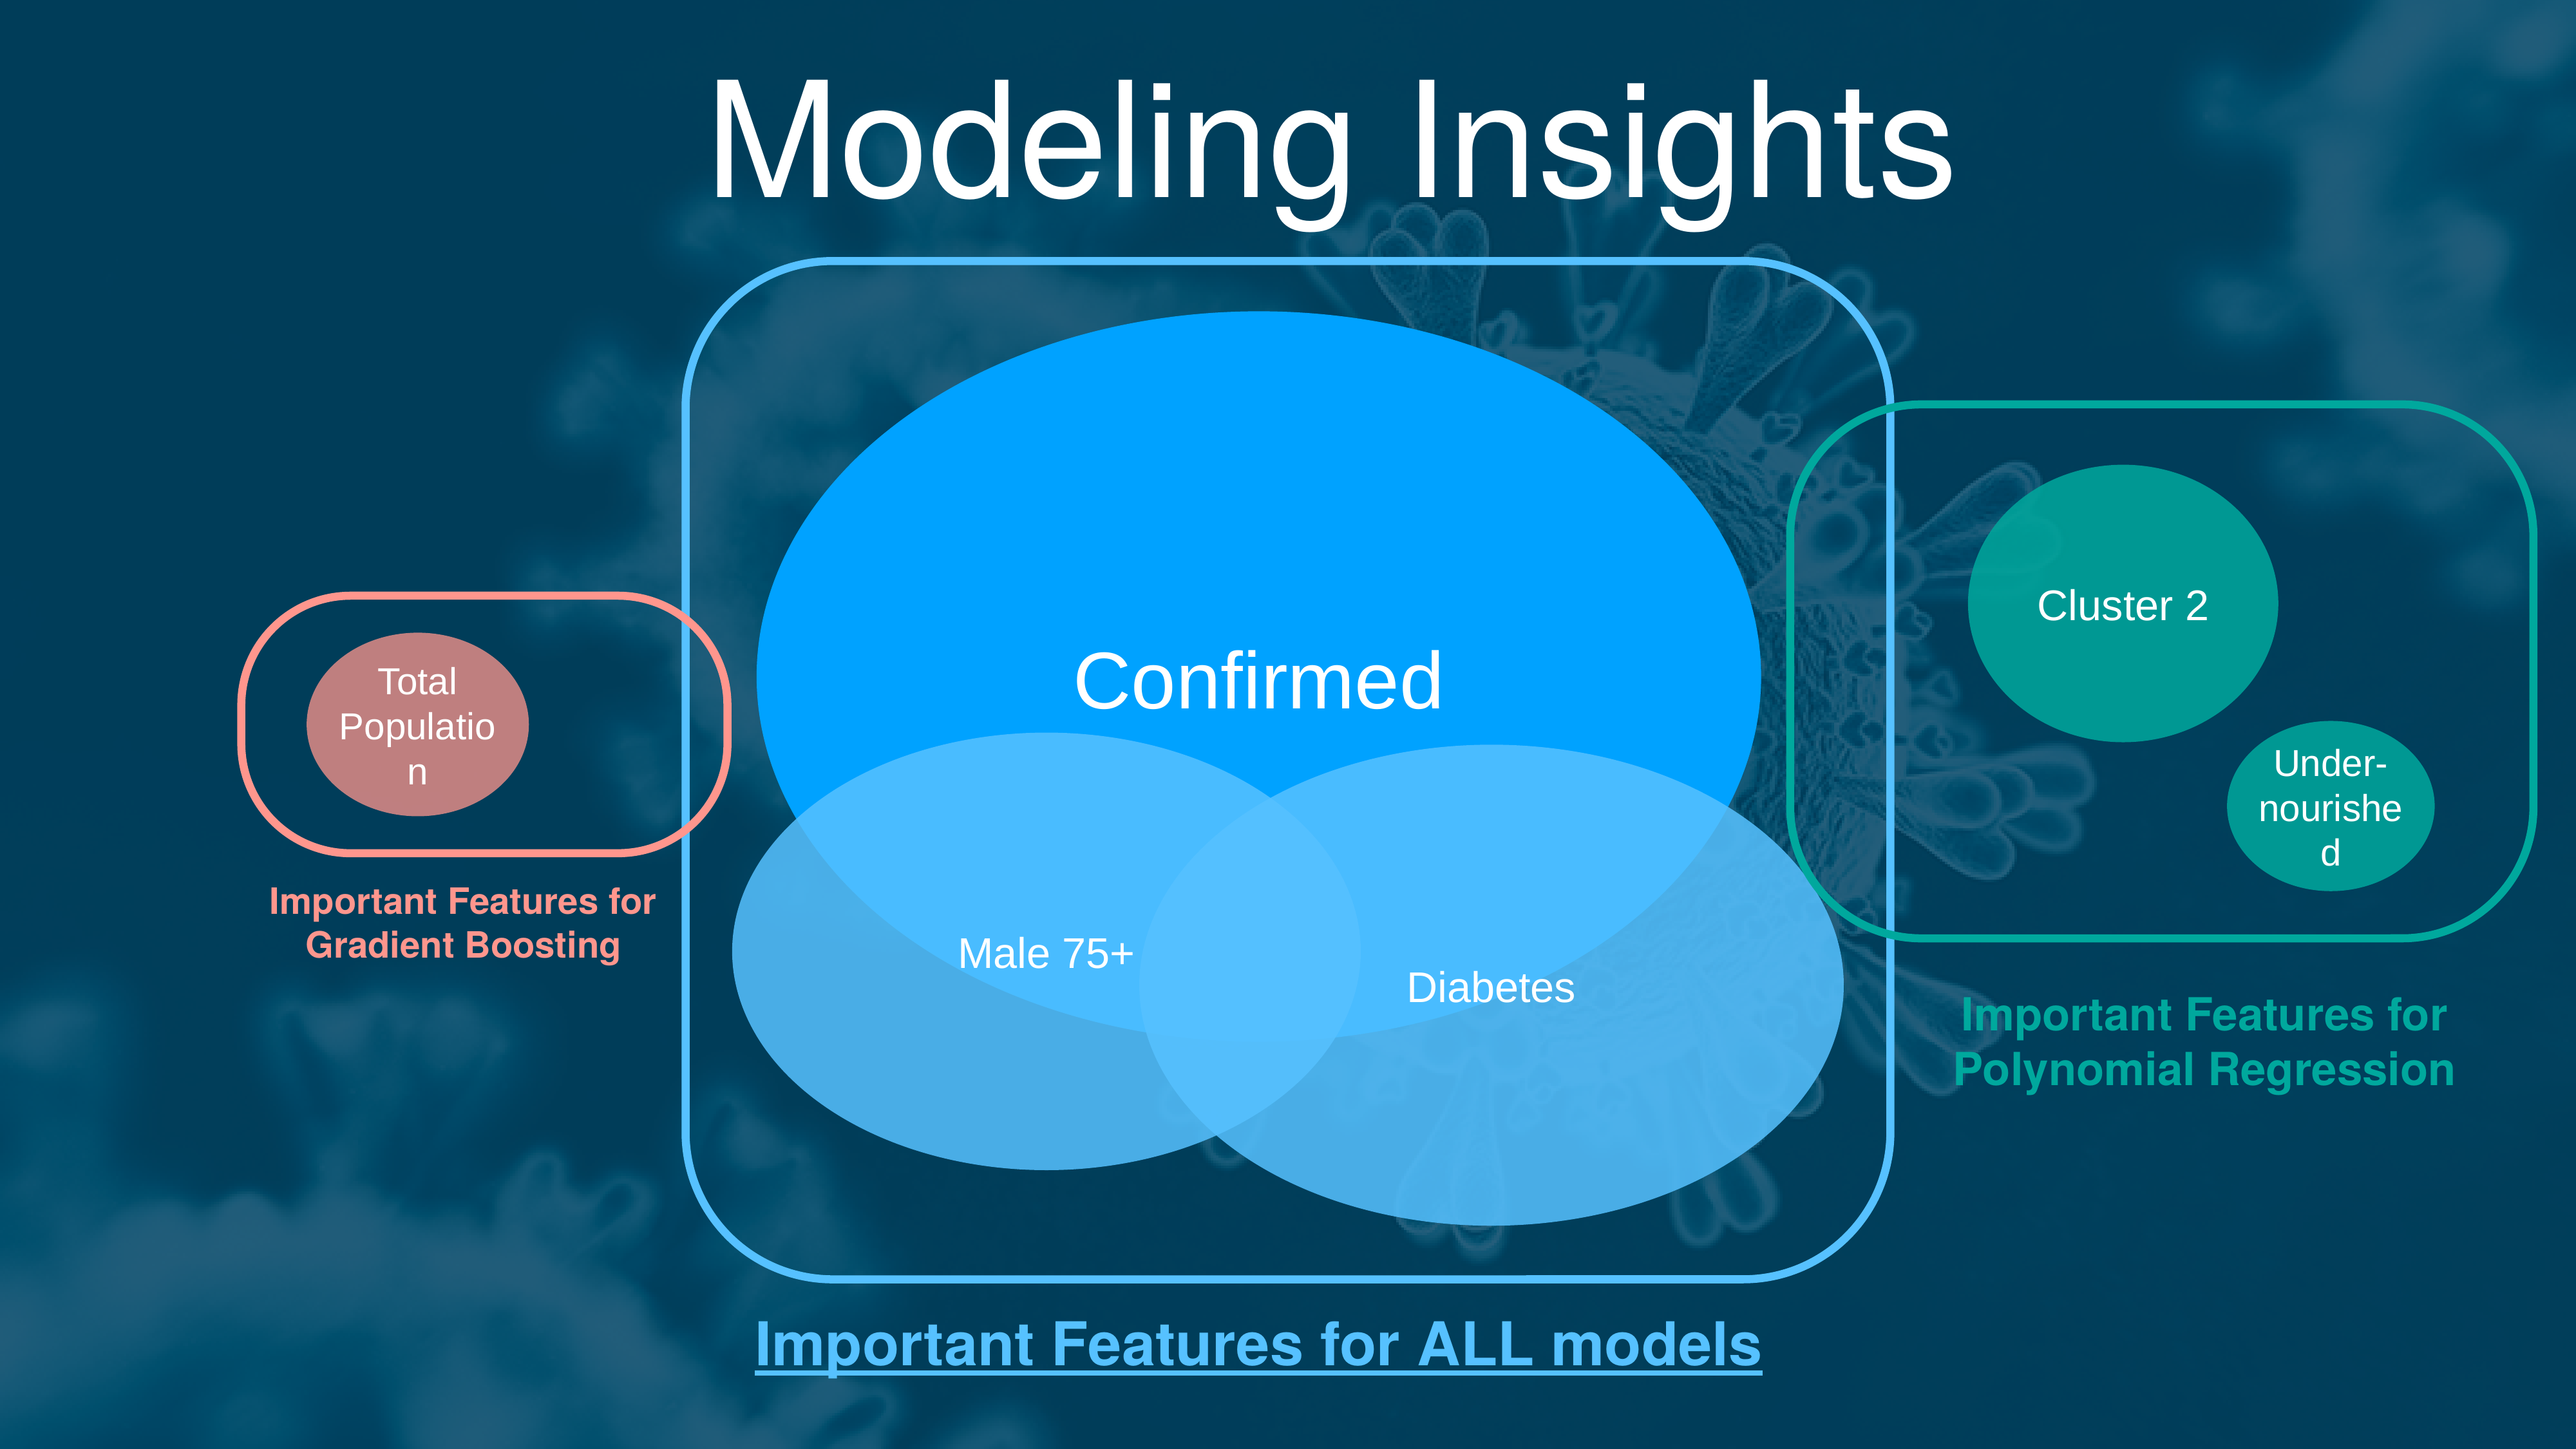

# Modeling Insights

Confirmed

Cluster 2
Under-nourished
Important Features for Polynomial Regression

Total Population
Important Features for Gradient Boosting
Male 75+
Diabetes
Important Features for ALL models